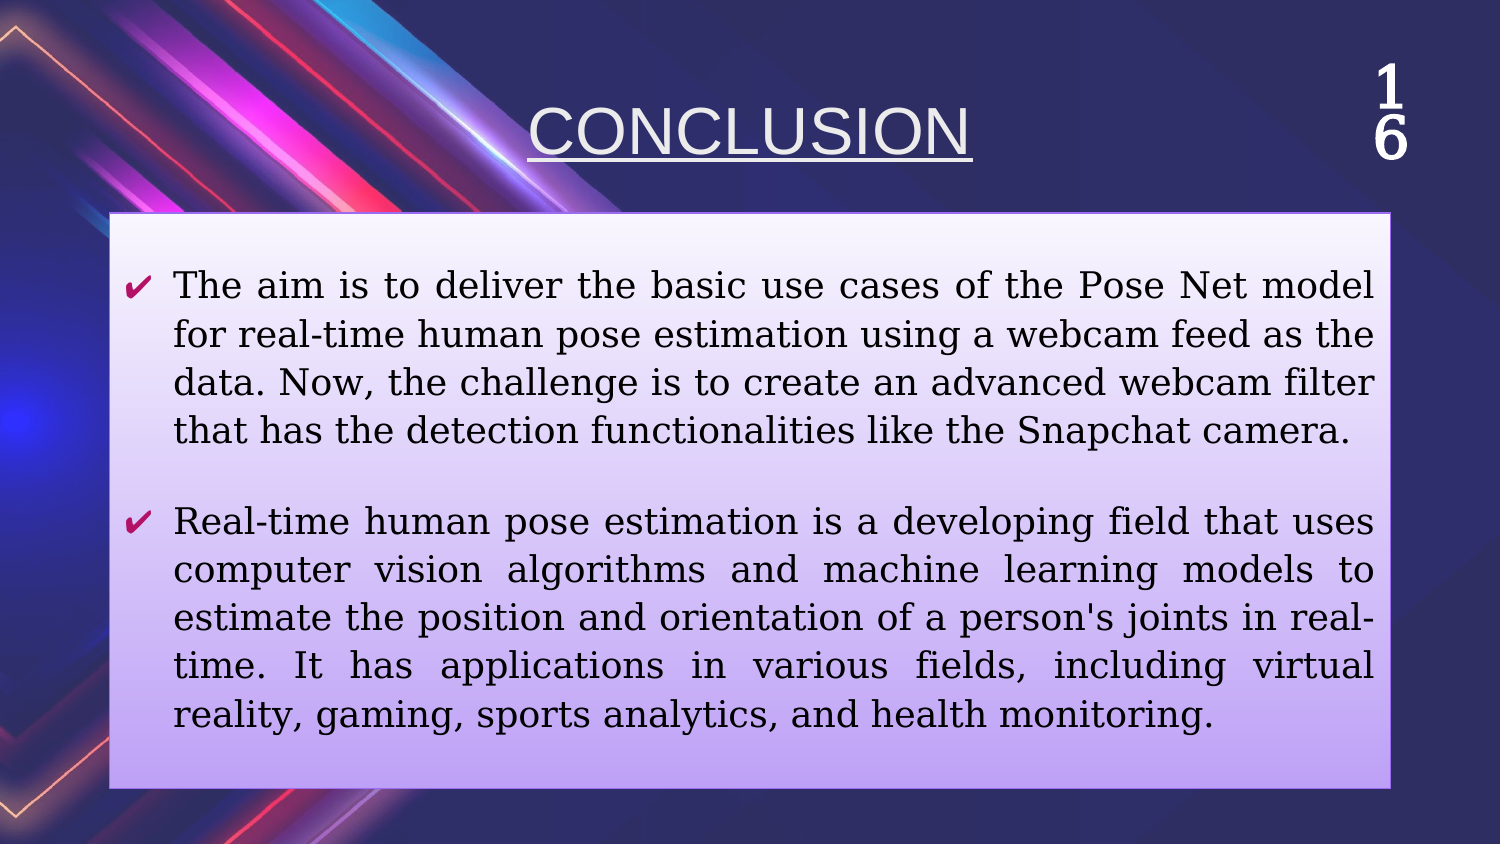

16
# CONCLUSION

The aim is to deliver the basic use cases of the Pose Net model for real-time human pose estimation using a webcam feed as the data. Now, the challenge is to create an advanced webcam filter that has the detection functionalities like the Snapchat camera.

Real-time human pose estimation is a developing field that uses computer vision algorithms and machine learning models to estimate the position and orientation of a person's joints in real-time. It has applications in various fields, including virtual reality, gaming, sports analytics, and health monitoring.